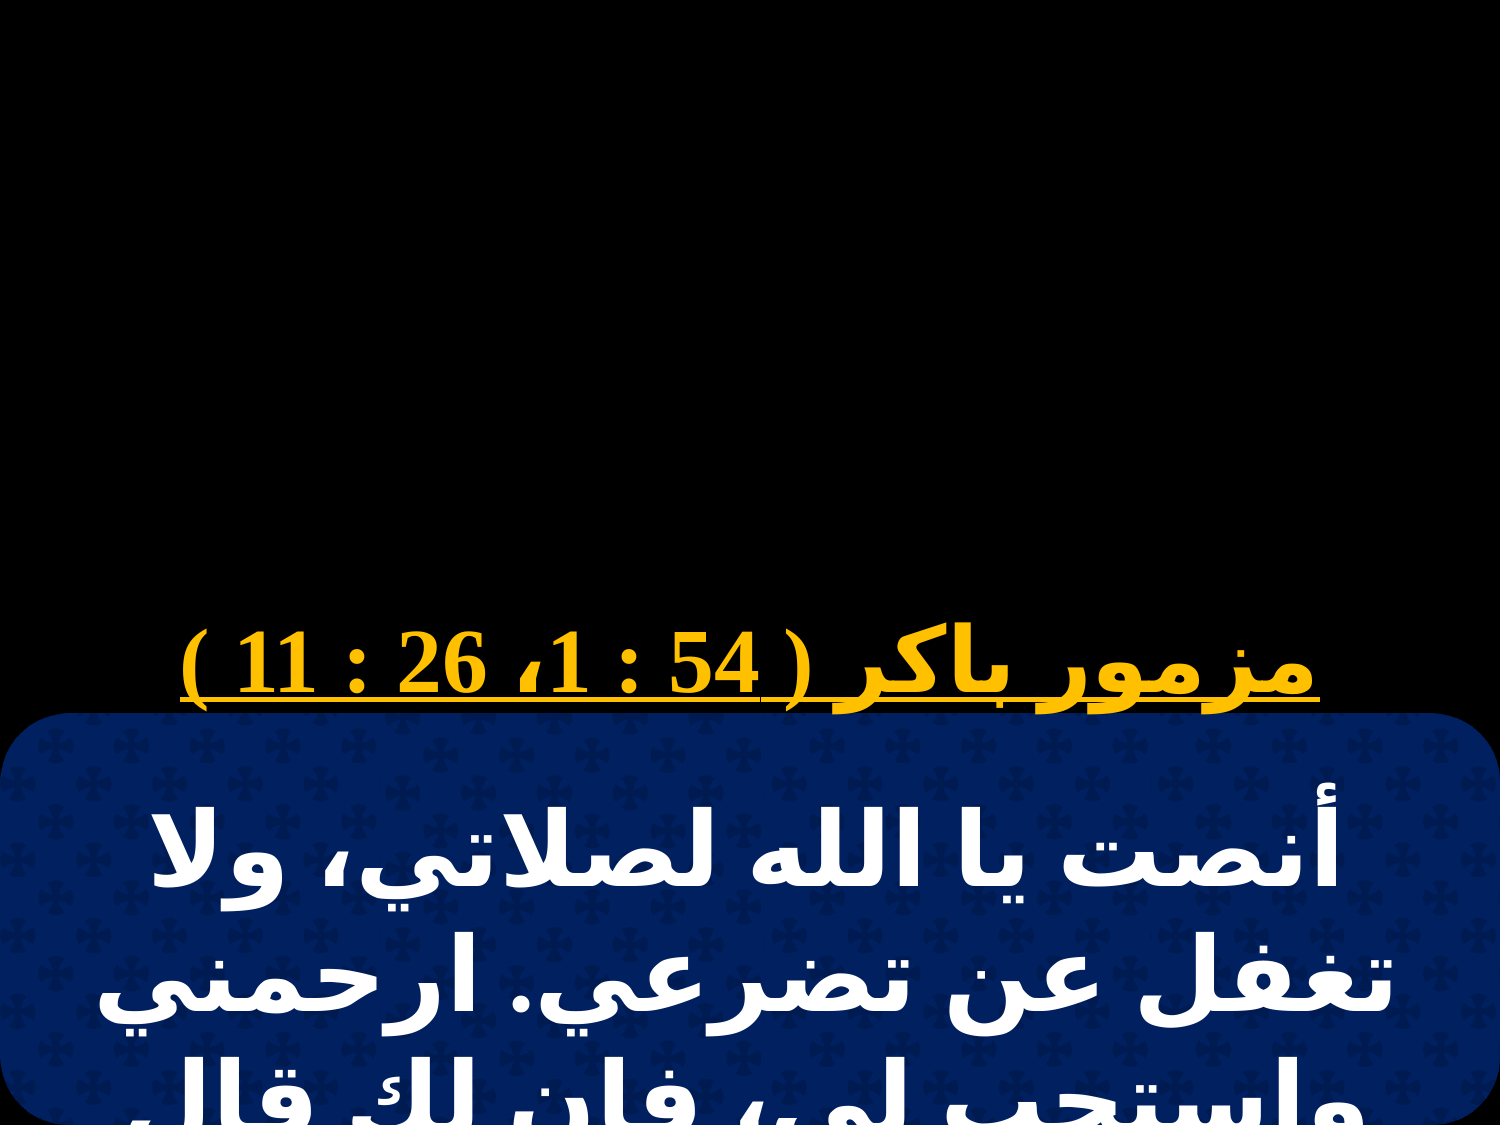

مزمور باكر ( 54 : 1، 26 : 11 )
أنصت يا الله لصلاتي، ولا تغفل عن تضرعي. ارحمني واستجب لي، فإن لك قال قلبي.